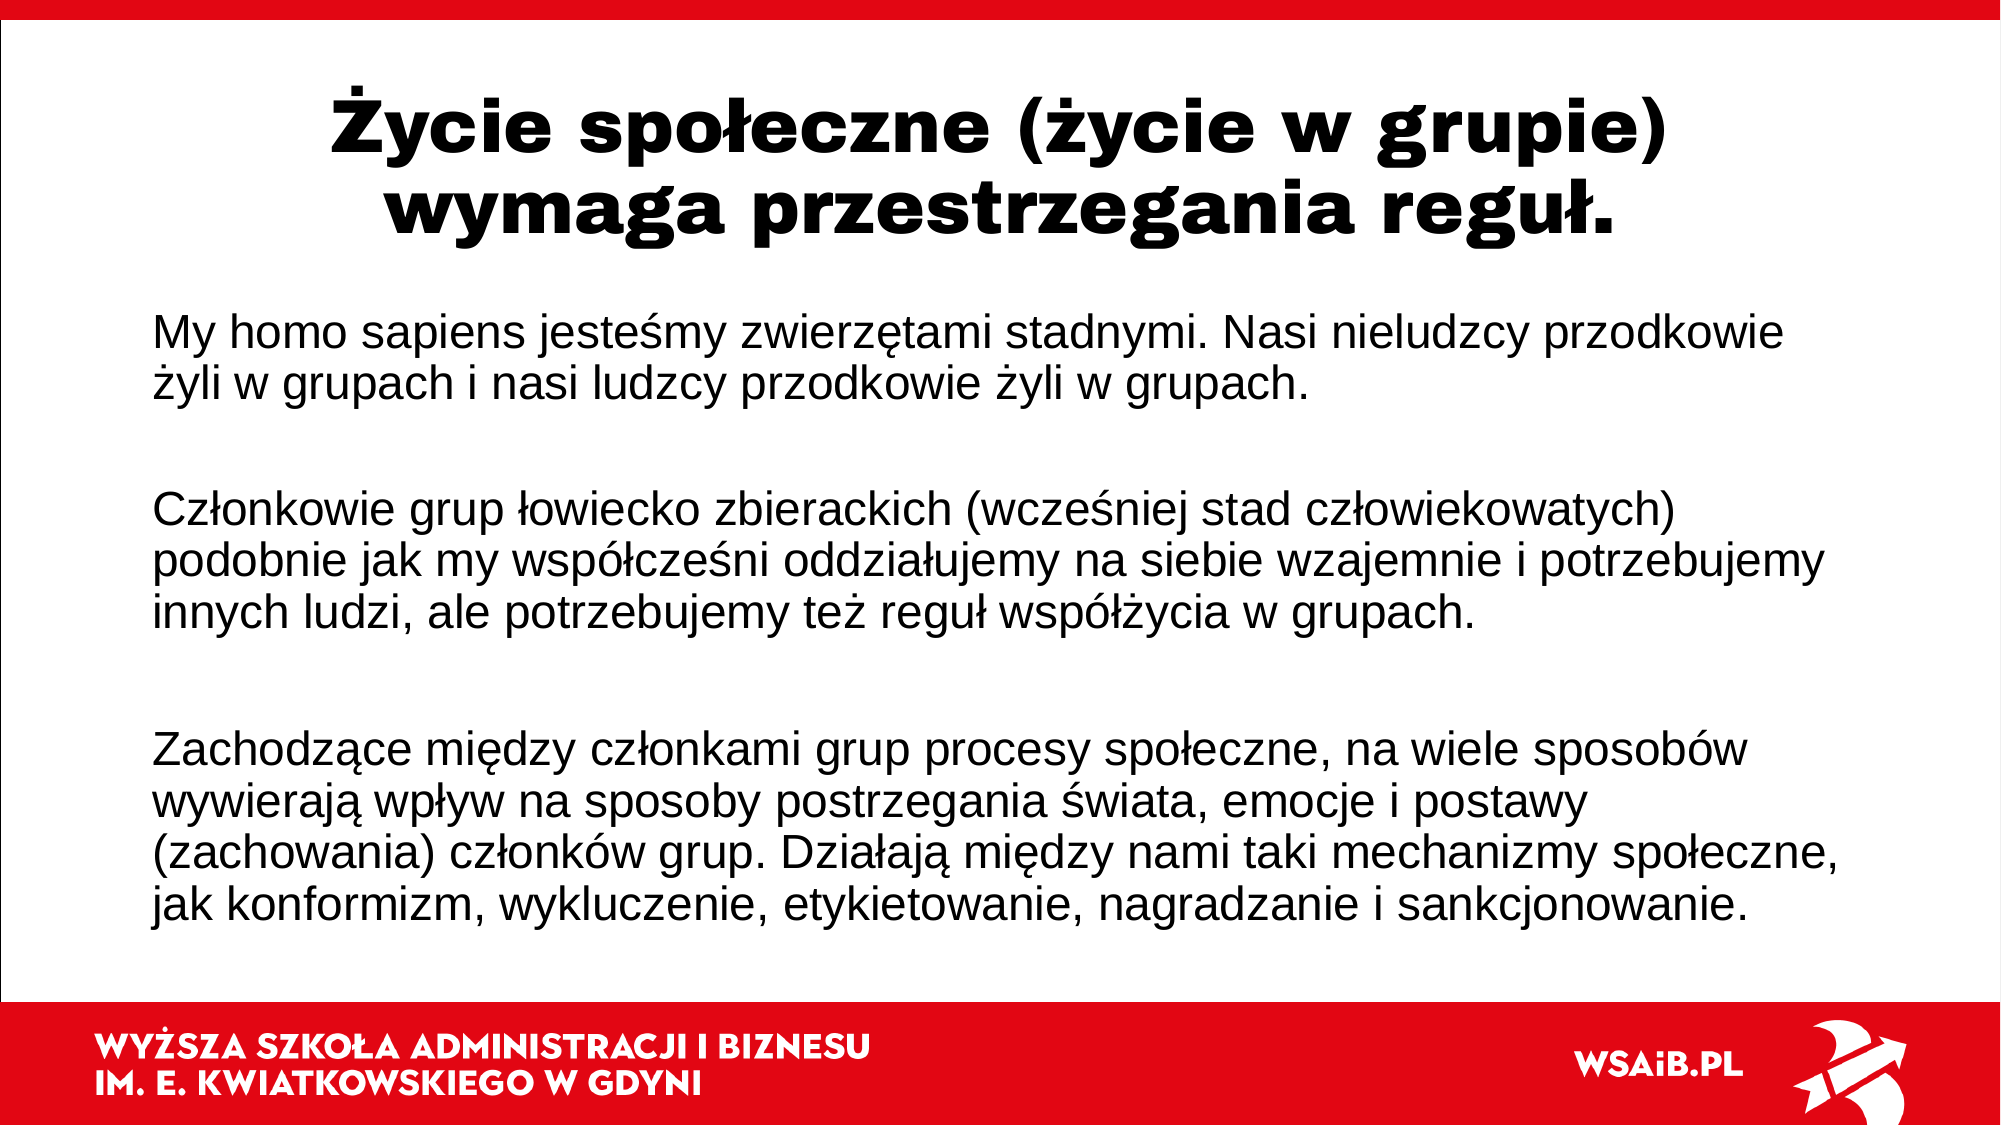

# Życie społeczne (życie w grupie) wymaga przestrzegania reguł.
My homo sapiens jesteśmy zwierzętami stadnymi. Nasi nieludzcy przodkowie żyli w grupach i nasi ludzcy przodkowie żyli w grupach.
Członkowie grup łowiecko zbierackich (wcześniej stad człowiekowatych) podobnie jak my współcześni oddziałujemy na siebie wzajemnie i potrzebujemy innych ludzi, ale potrzebujemy też reguł współżycia w grupach.

Zachodzące między członkami grup procesy społeczne, na wiele sposobów wywierają wpływ na sposoby postrzegania świata, emocje i postawy (zachowania) członków grup. Działają między nami taki mechanizmy społeczne, jak konformizm, wykluczenie, etykietowanie, nagradzanie i sankcjonowanie.